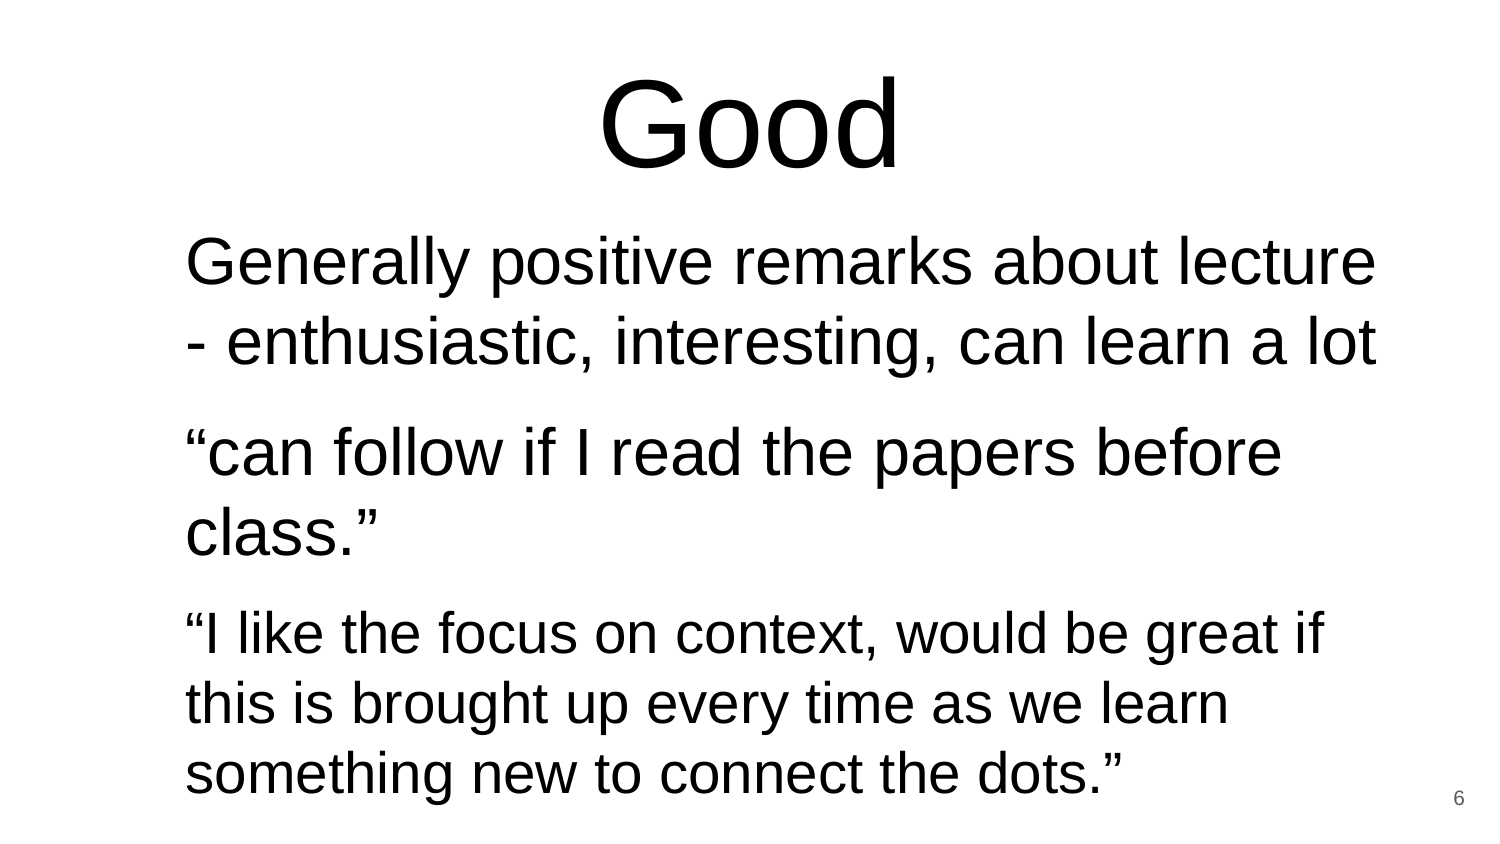

# Good
Generally positive remarks about lecture
- enthusiastic, interesting, can learn a lot
“can follow if I read the papers before class.”
“I like the focus on context, would be great if this is brought up every time as we learn something new to connect the dots.”
6